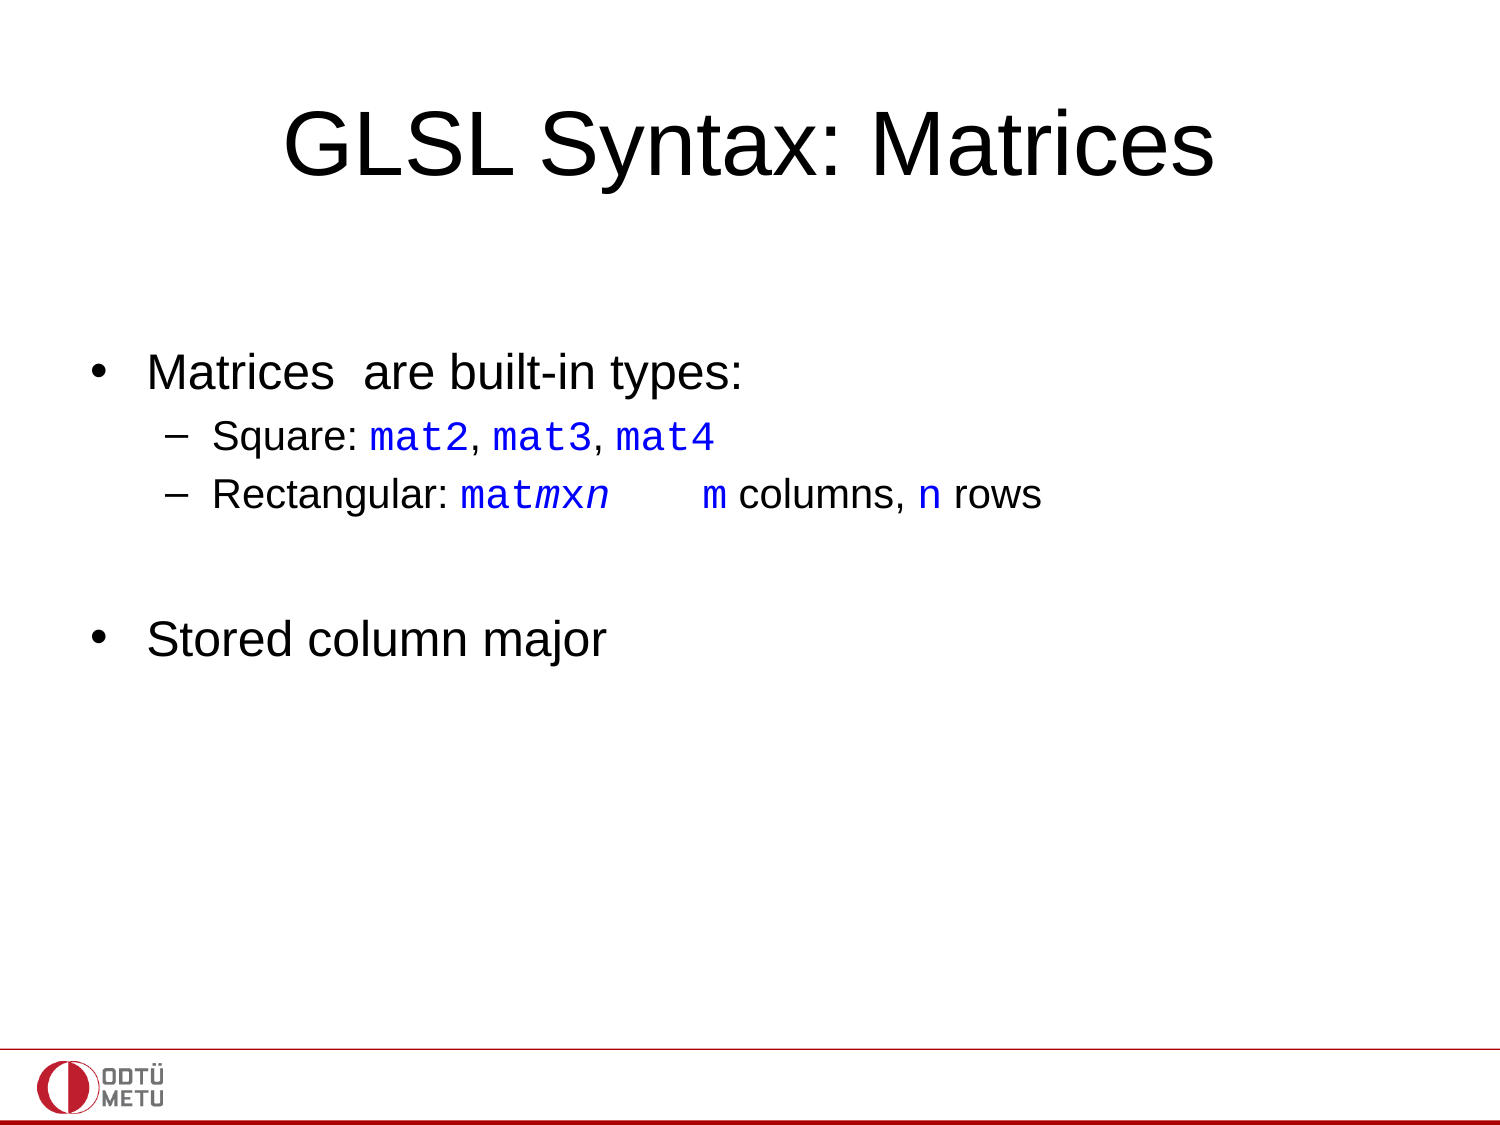

# GLSL Syntax: Matrices

Matrices  are built-in types:
Square: mat2, mat3, mat4
Rectangular: matmxn        m columns, n rows

Stored column major